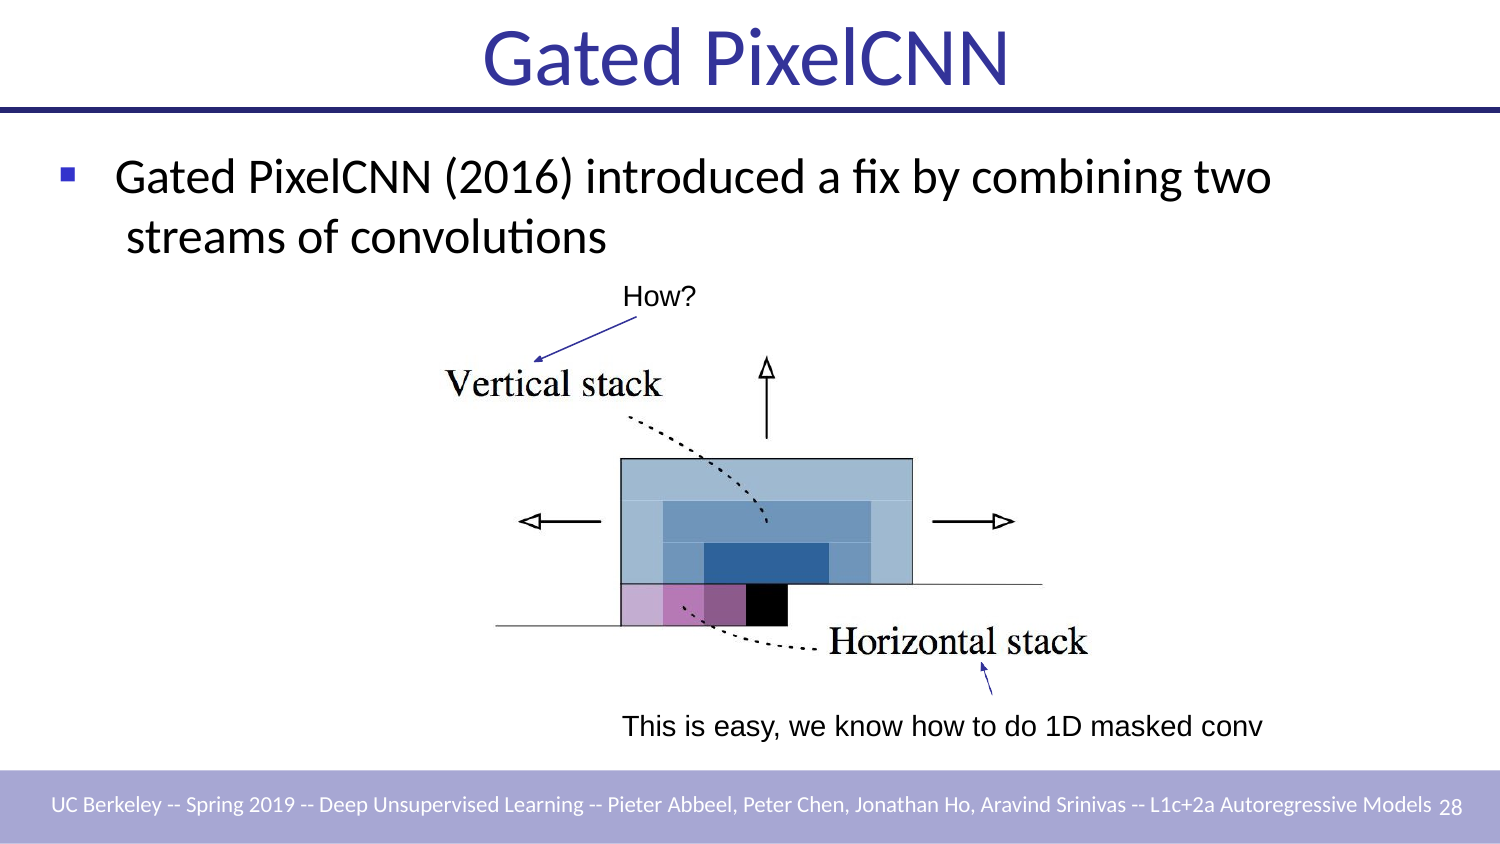

# Gated PixelCNN
Gated PixelCNN (2016) introduced a fix by combining two  streams of convolutions
How?

This is easy, we know how to do 1D masked conv
UC Berkeley -- Spring 2019 -- Deep Unsupervised Learning -- Pieter Abbeel, Peter Chen, Jonathan Ho, Aravind Srinivas -- L1c+2a Autoregressive Models 28